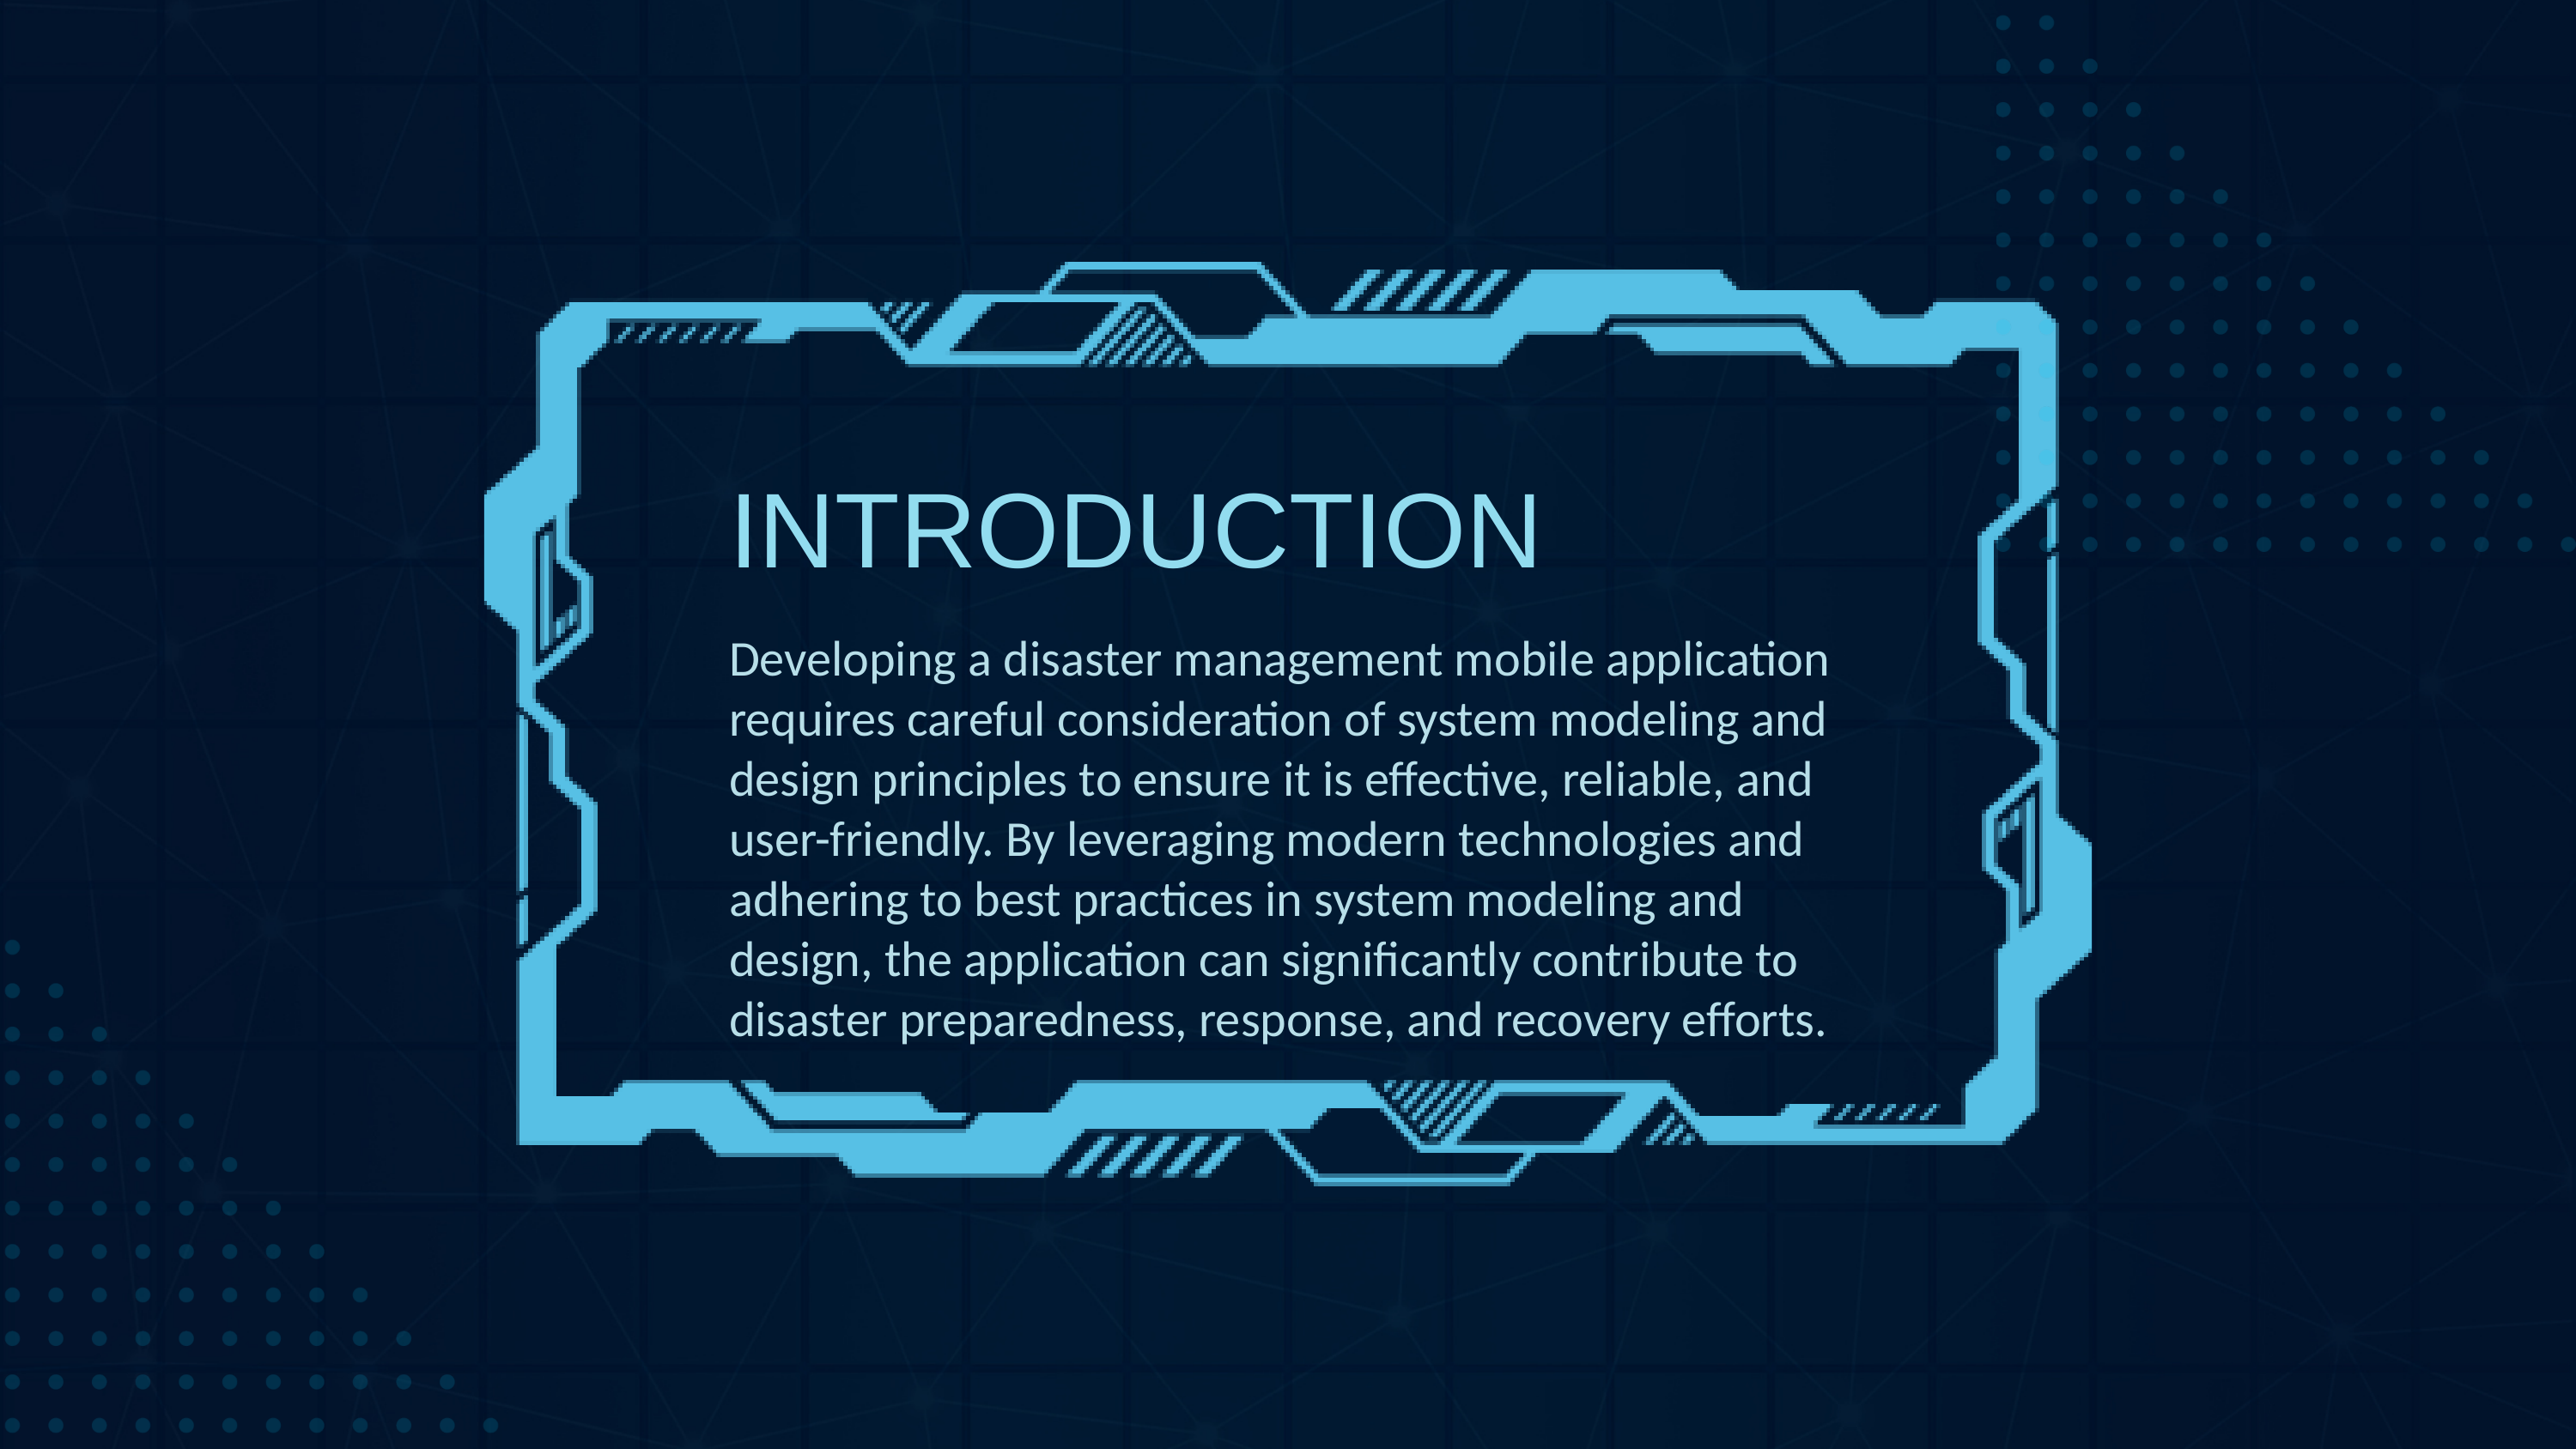

INTRODUCTION
Developing a disaster management mobile application requires careful consideration of system modeling and design principles to ensure it is effective, reliable, and user-friendly. By leveraging modern technologies and adhering to best practices in system modeling and design, the application can significantly contribute to disaster preparedness, response, and recovery efforts.